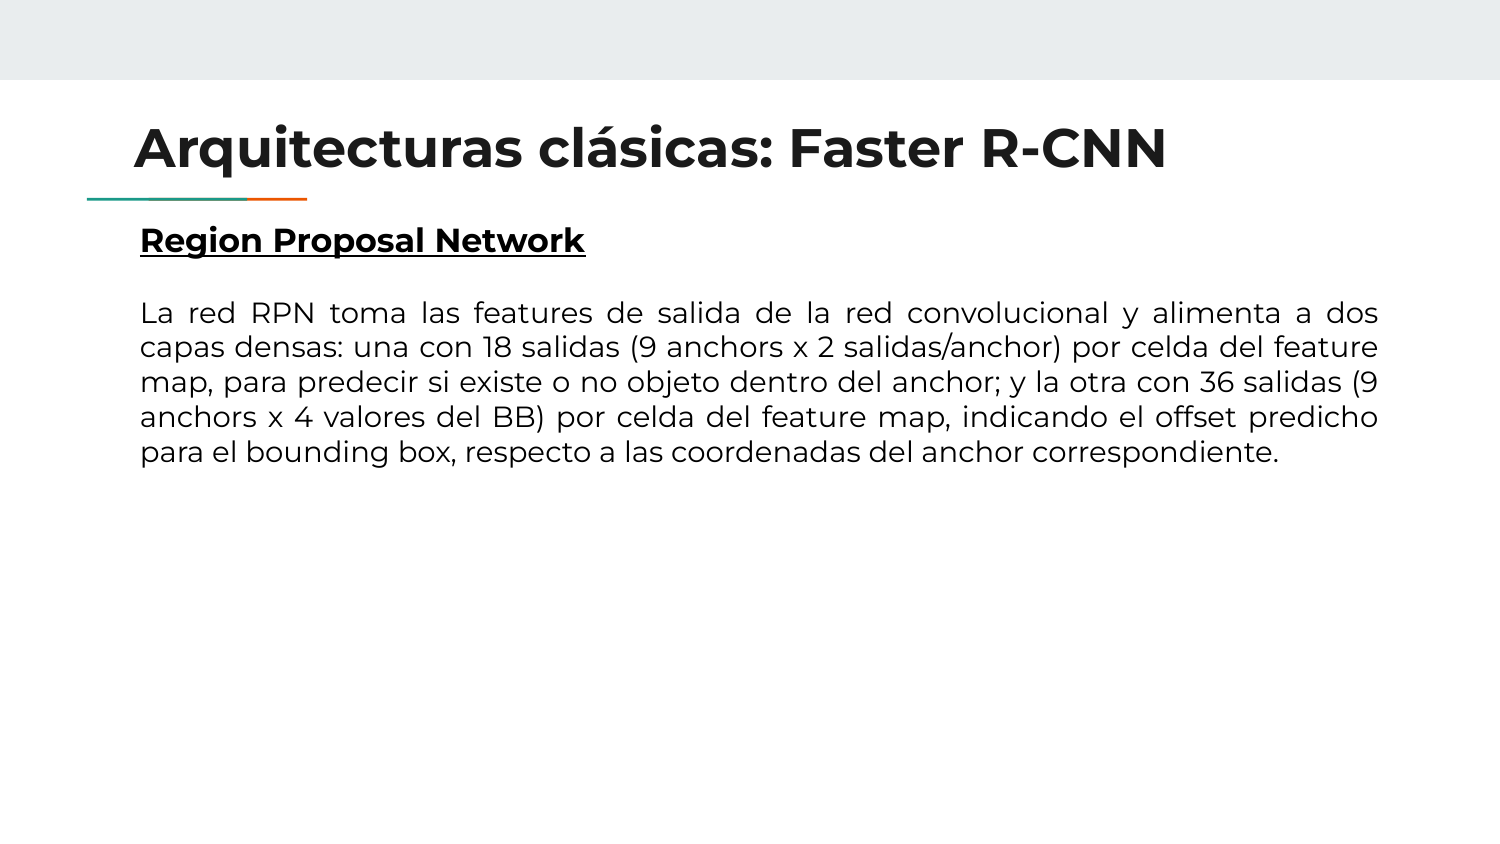

# Arquitecturas clásicas: Faster R-CNN

Region Proposal Network

La red RPN toma las features de salida de la red convolucional y alimenta a dos capas densas: una con 18 salidas (9 anchors x 2 salidas/anchor) por celda del feature map, para predecir si existe o no objeto dentro del anchor; y la otra con 36 salidas (9 anchors x 4 valores del BB) por celda del feature map, indicando el offset predicho para el bounding box, respecto a las coordenadas del anchor correspondiente.